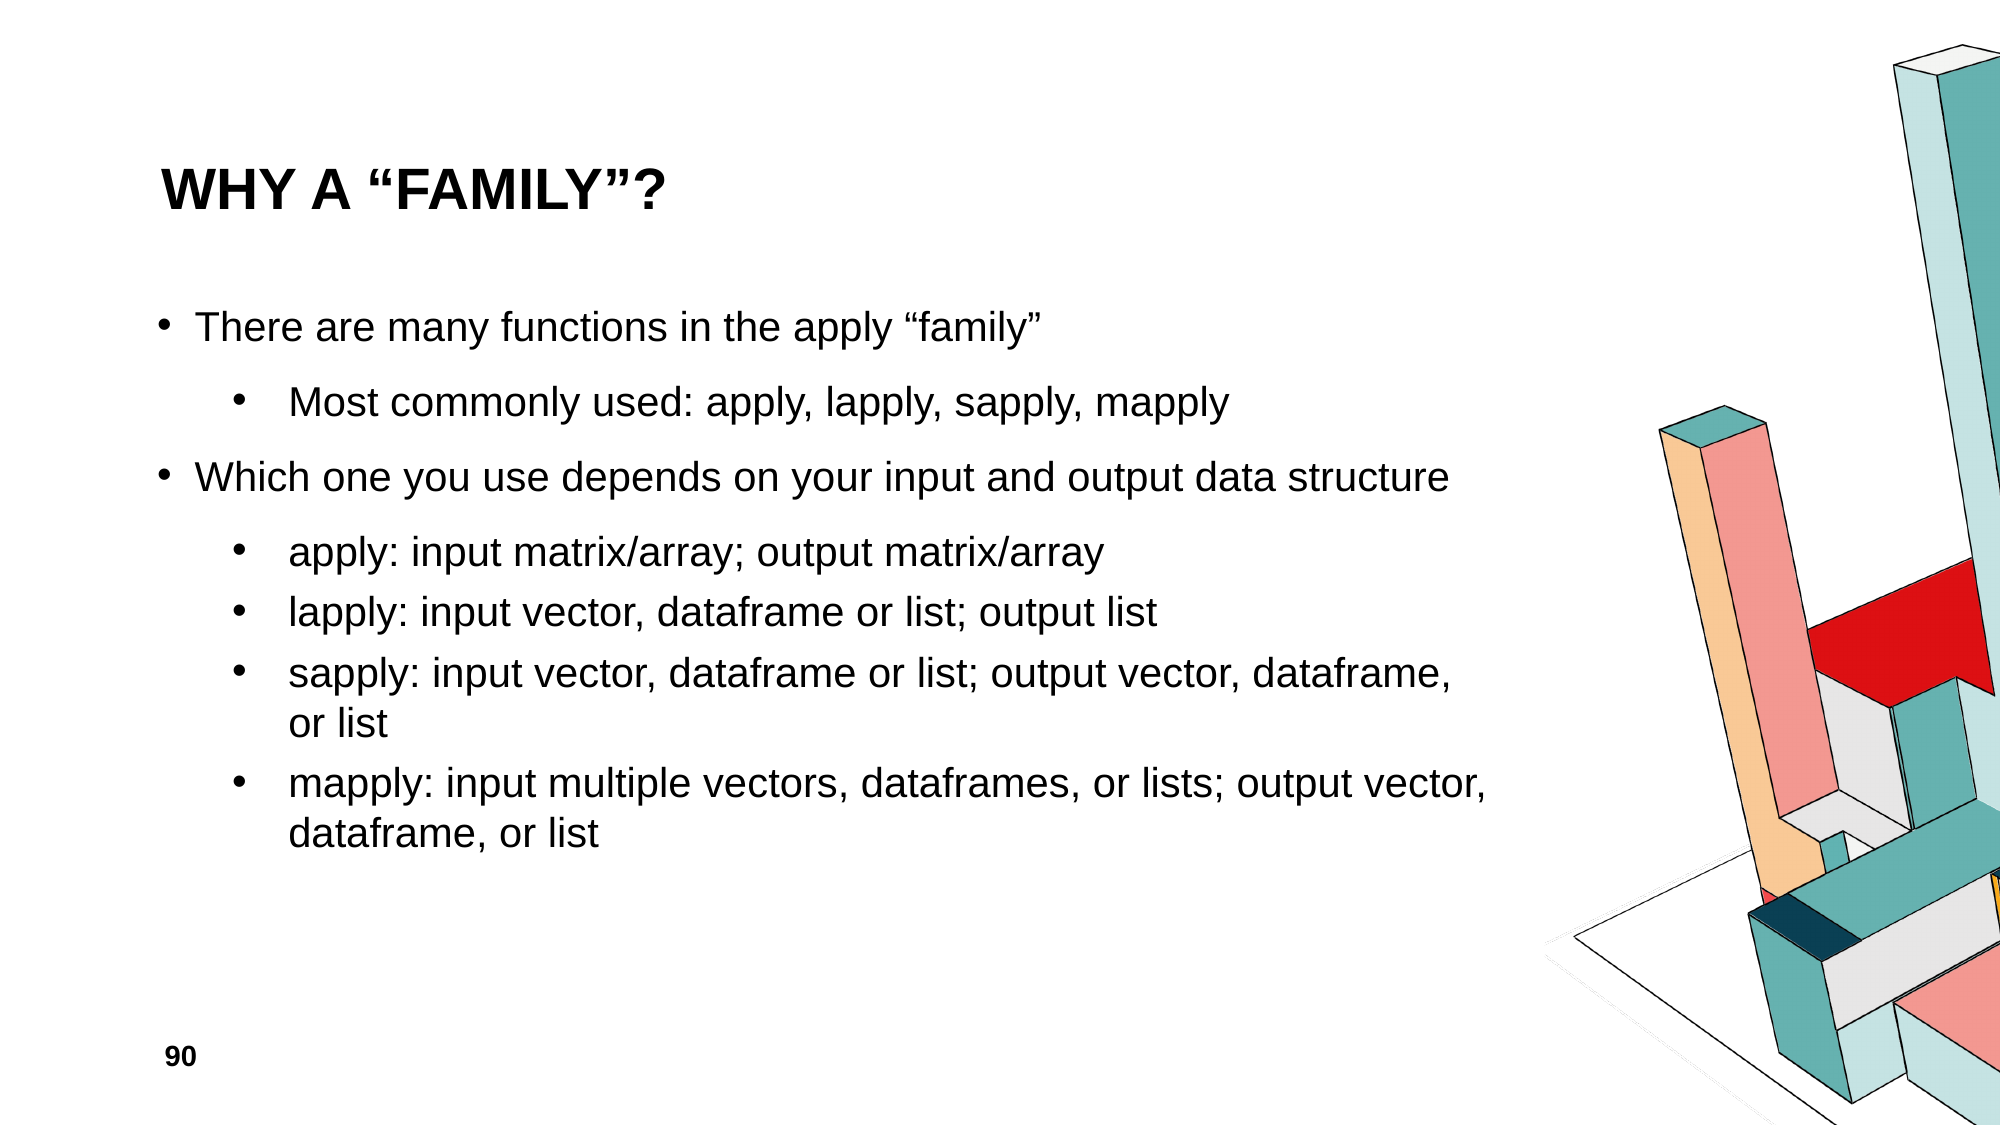

# why a “family”?
There are many functions in the apply “family”
Most commonly used: apply, lapply, sapply, mapply
Which one you use depends on your input and output data structure
apply: input matrix/array; output matrix/array
lapply: input vector, dataframe or list; output list
sapply: input vector, dataframe or list; output vector, dataframe, or list
mapply: input multiple vectors, dataframes, or lists; output vector, dataframe, or list

90